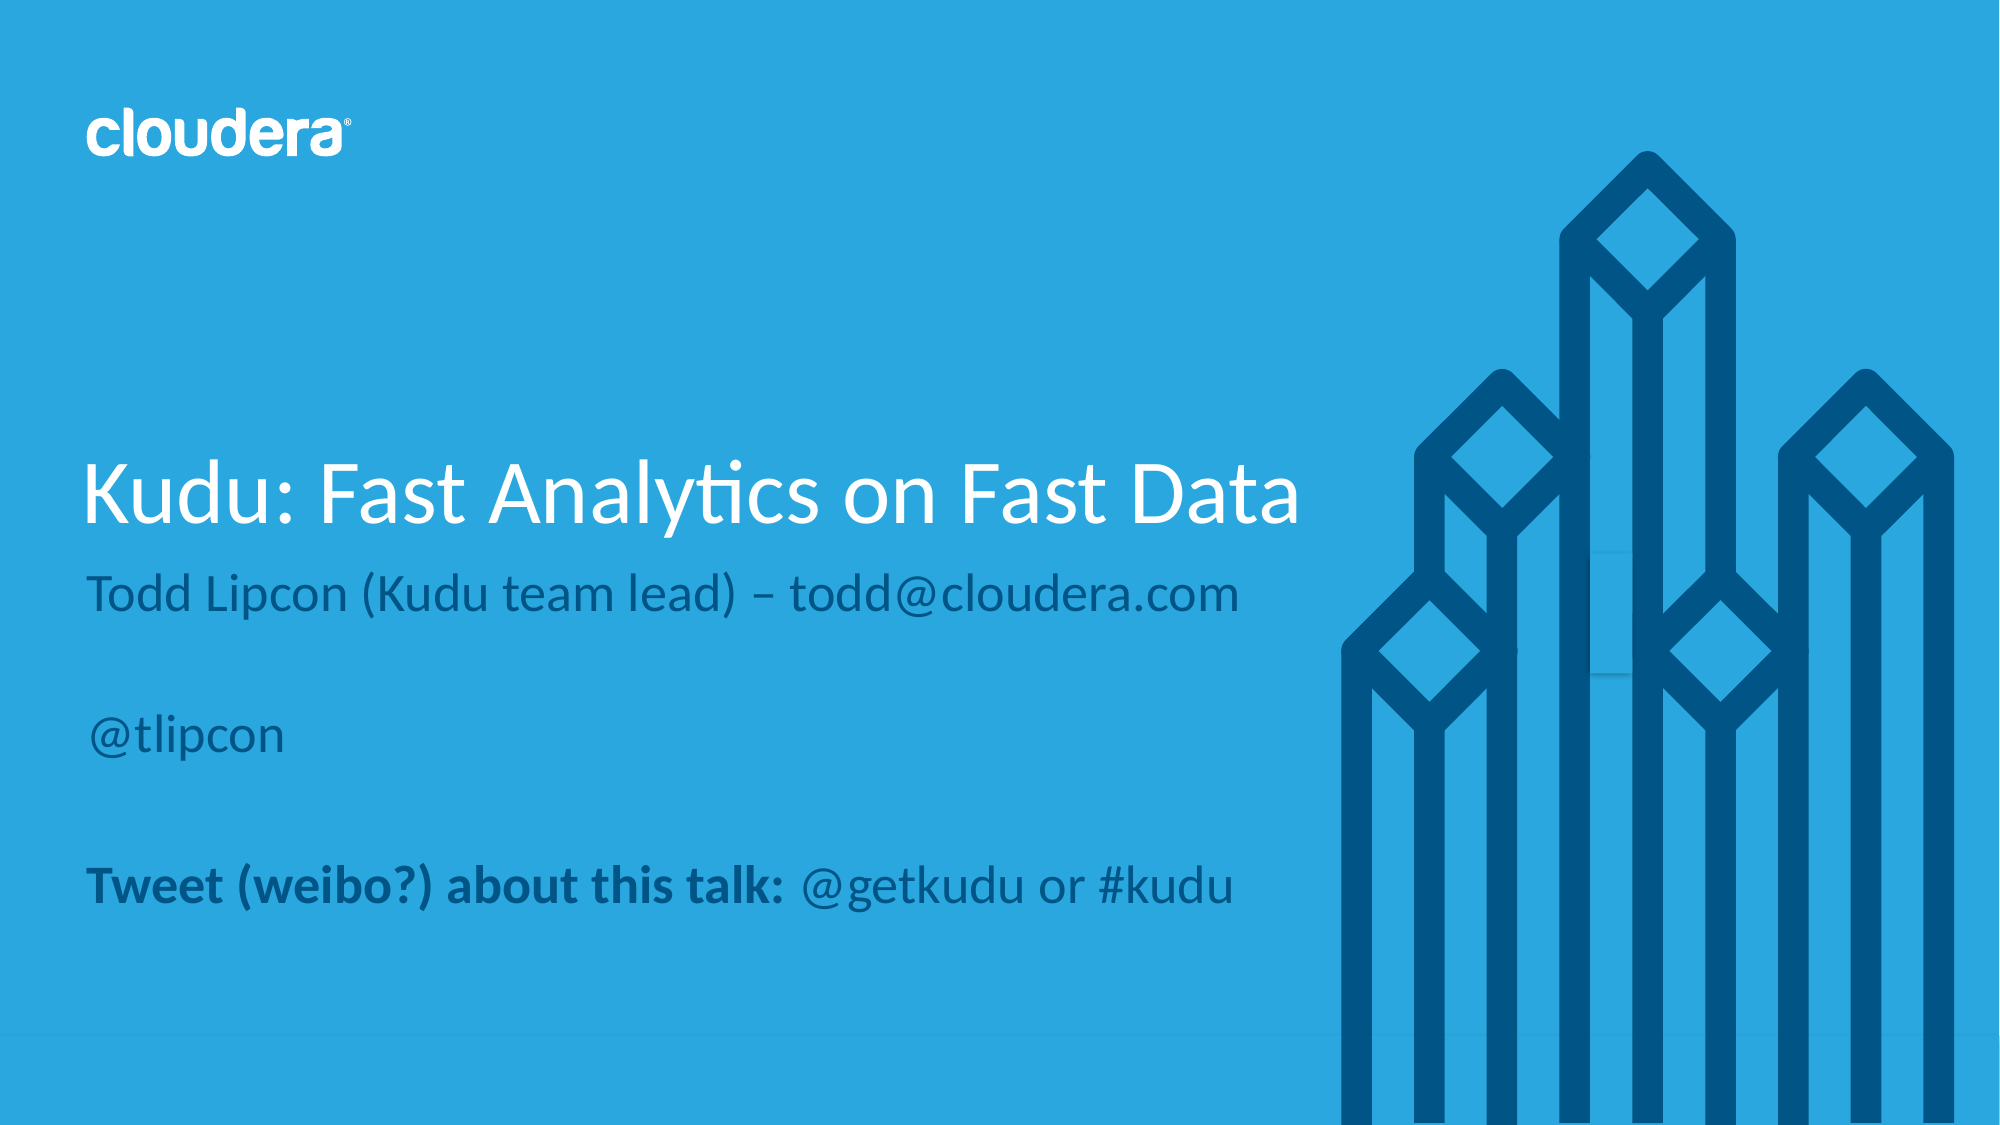

Kudu: Fast Analytics on Fast Data

Todd Lipcon (Kudu team lead) – todd@cloudera.com
                    						 @tlipcon

Tweet (weibo?) about this talk: @getkudu or #kudu